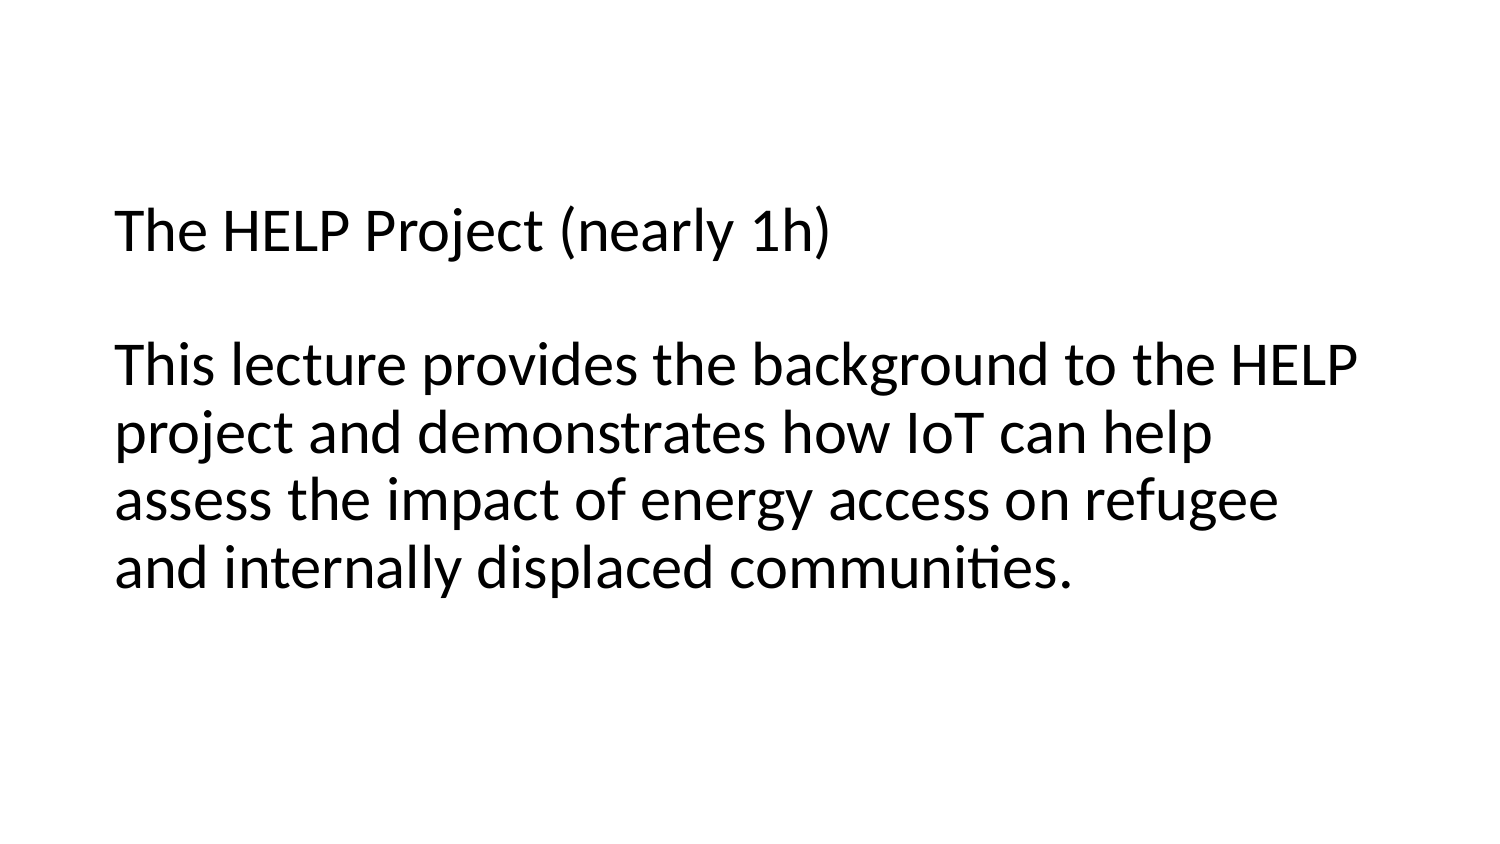

# The HELP Project (nearly 1h) This lecture provides the background to the HELP project and demonstrates how IoT can help assess the impact of energy access on refugee and internally displaced communities.